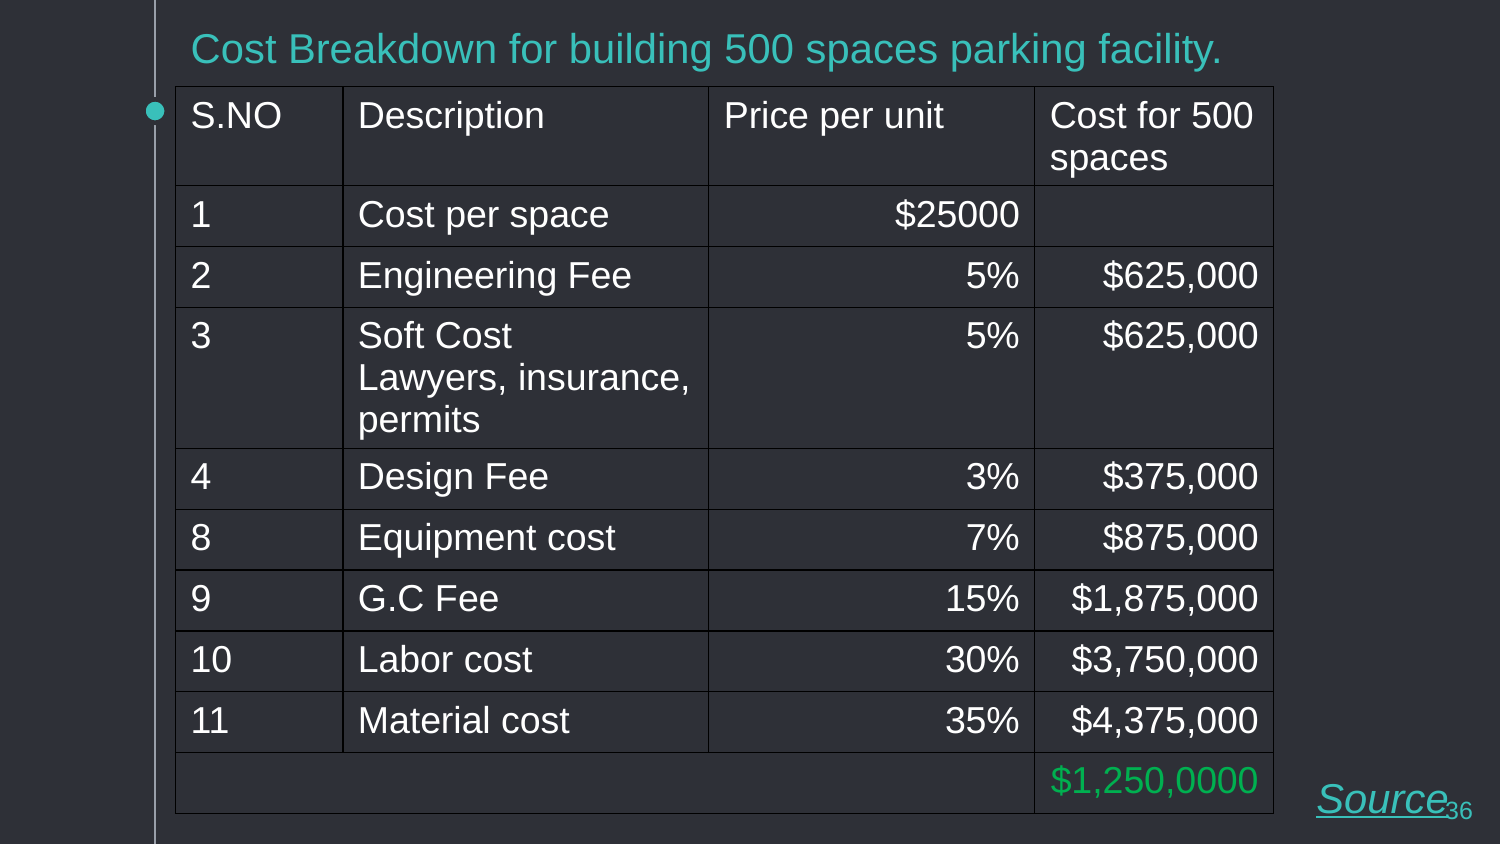

# Cost Breakdown for building 500 spaces parking facility.
| S.NO | Description | Price per unit | Cost for 500 spaces |
| --- | --- | --- | --- |
| 1 | Cost per space | $25000 |  |
| 2 | Engineering Fee | 5% | $625,000 |
| 3 | Soft Cost Lawyers, insurance, permits | 5% | $625,000 |
| 4 | Design Fee | 3% | $375,000 |
| 8 | Equipment cost | 7% | $875,000 |
| 9 | G.C Fee | 15% | $1,875,000 |
| 10 | Labor cost | 30% | $3,750,000 |
| 11 | Material cost | 35% | $4,375,000 |
|  |  |  | $1,250,0000 |
Source
36